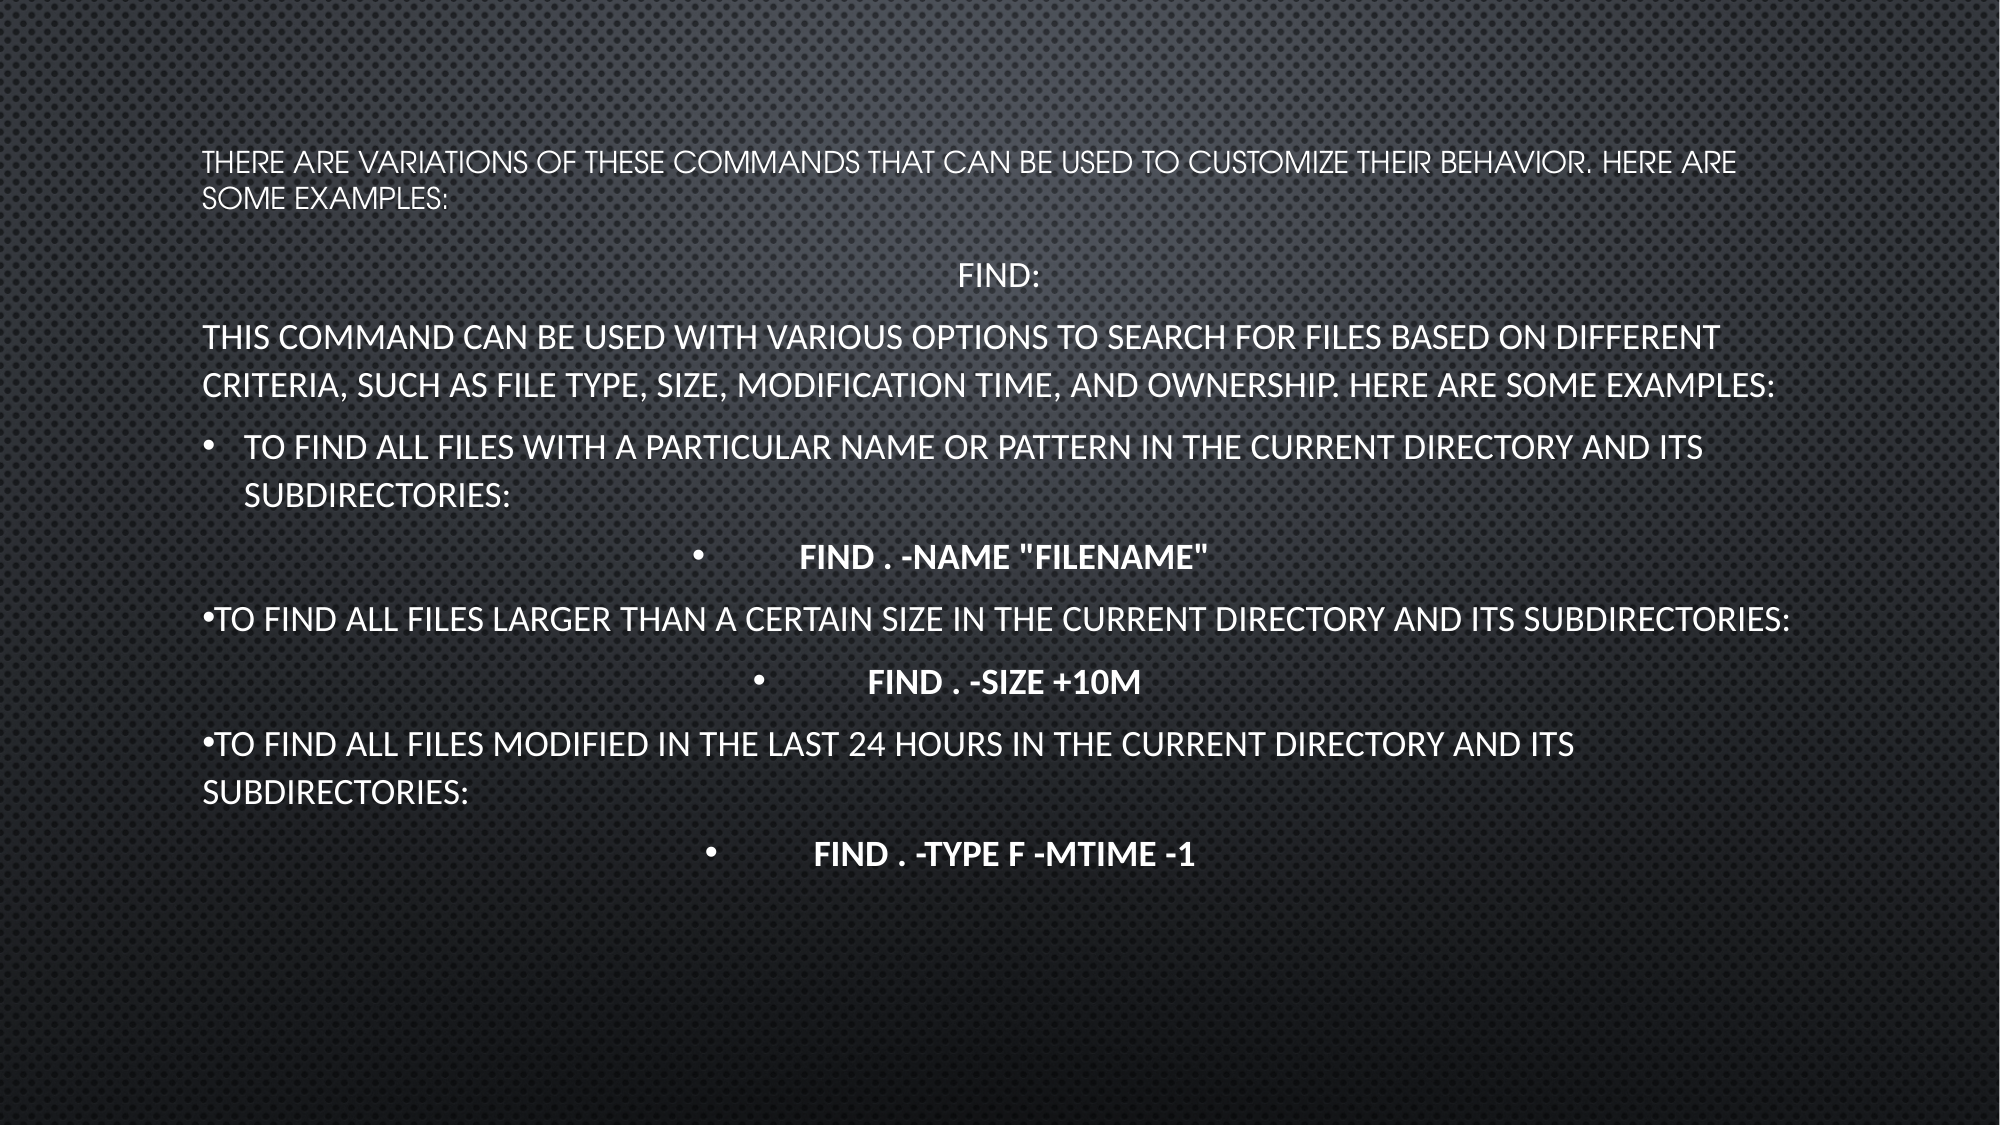

# There are variations of these commands that can be used to customize their behavior. Here are some examples:
 find:
This command can be used with various options to search for files based on different criteria, such as file type, size, modification time, and ownership. Here are some examples:
To find all files with a particular name or pattern in the current directory and its subdirectories:
find . -name "filename"
To find all files larger than a certain size in the current directory and its subdirectories:
find . -size +10M
To find all files modified in the last 24 hours in the current directory and its subdirectories:
find . -type f -mtime -1